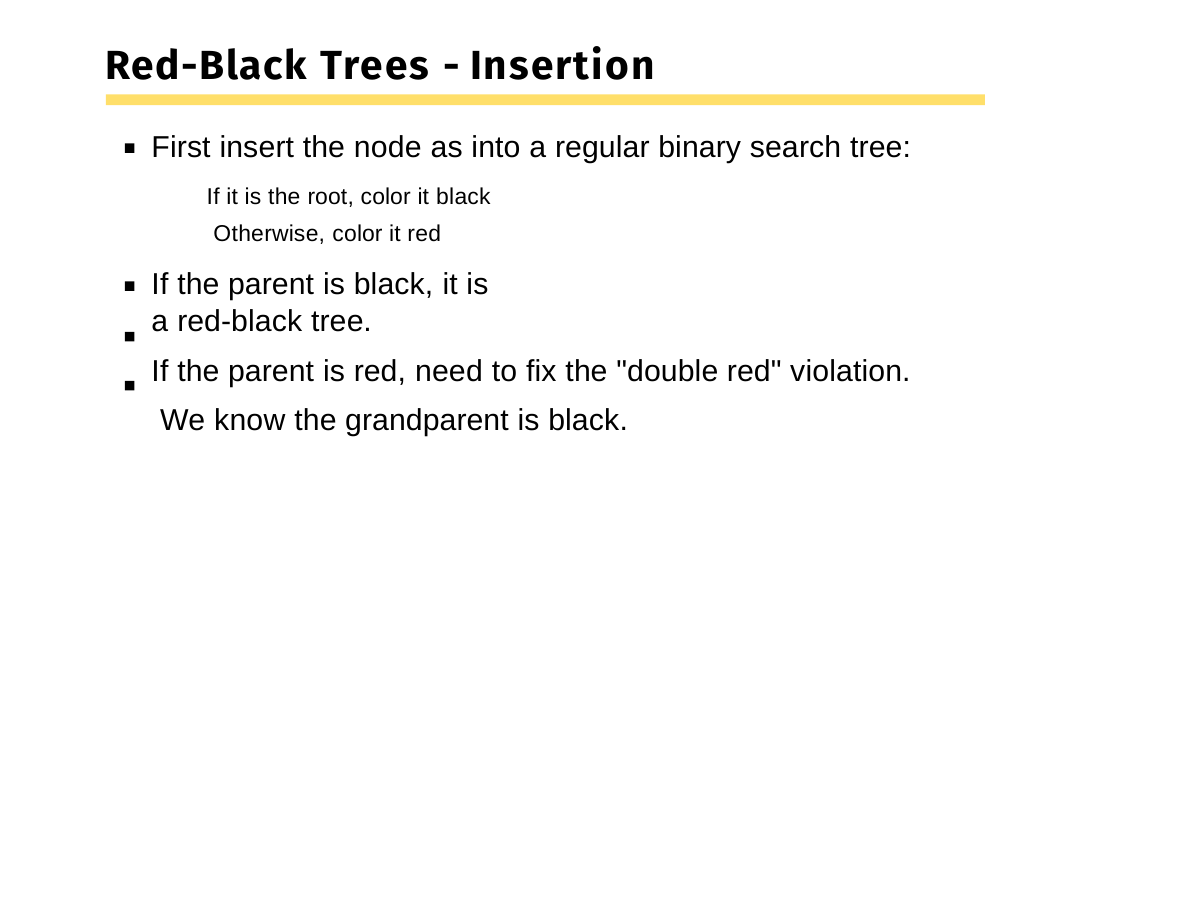

# Red-Black Trees - Insertion

First insert the node as into a regular binary search tree:
If it is the root, color it black  Otherwise, color it red
If the parent is black, it is a red-black tree.
If the parent is red, need to fix the "double red" violation.  We know the grandparent is black.